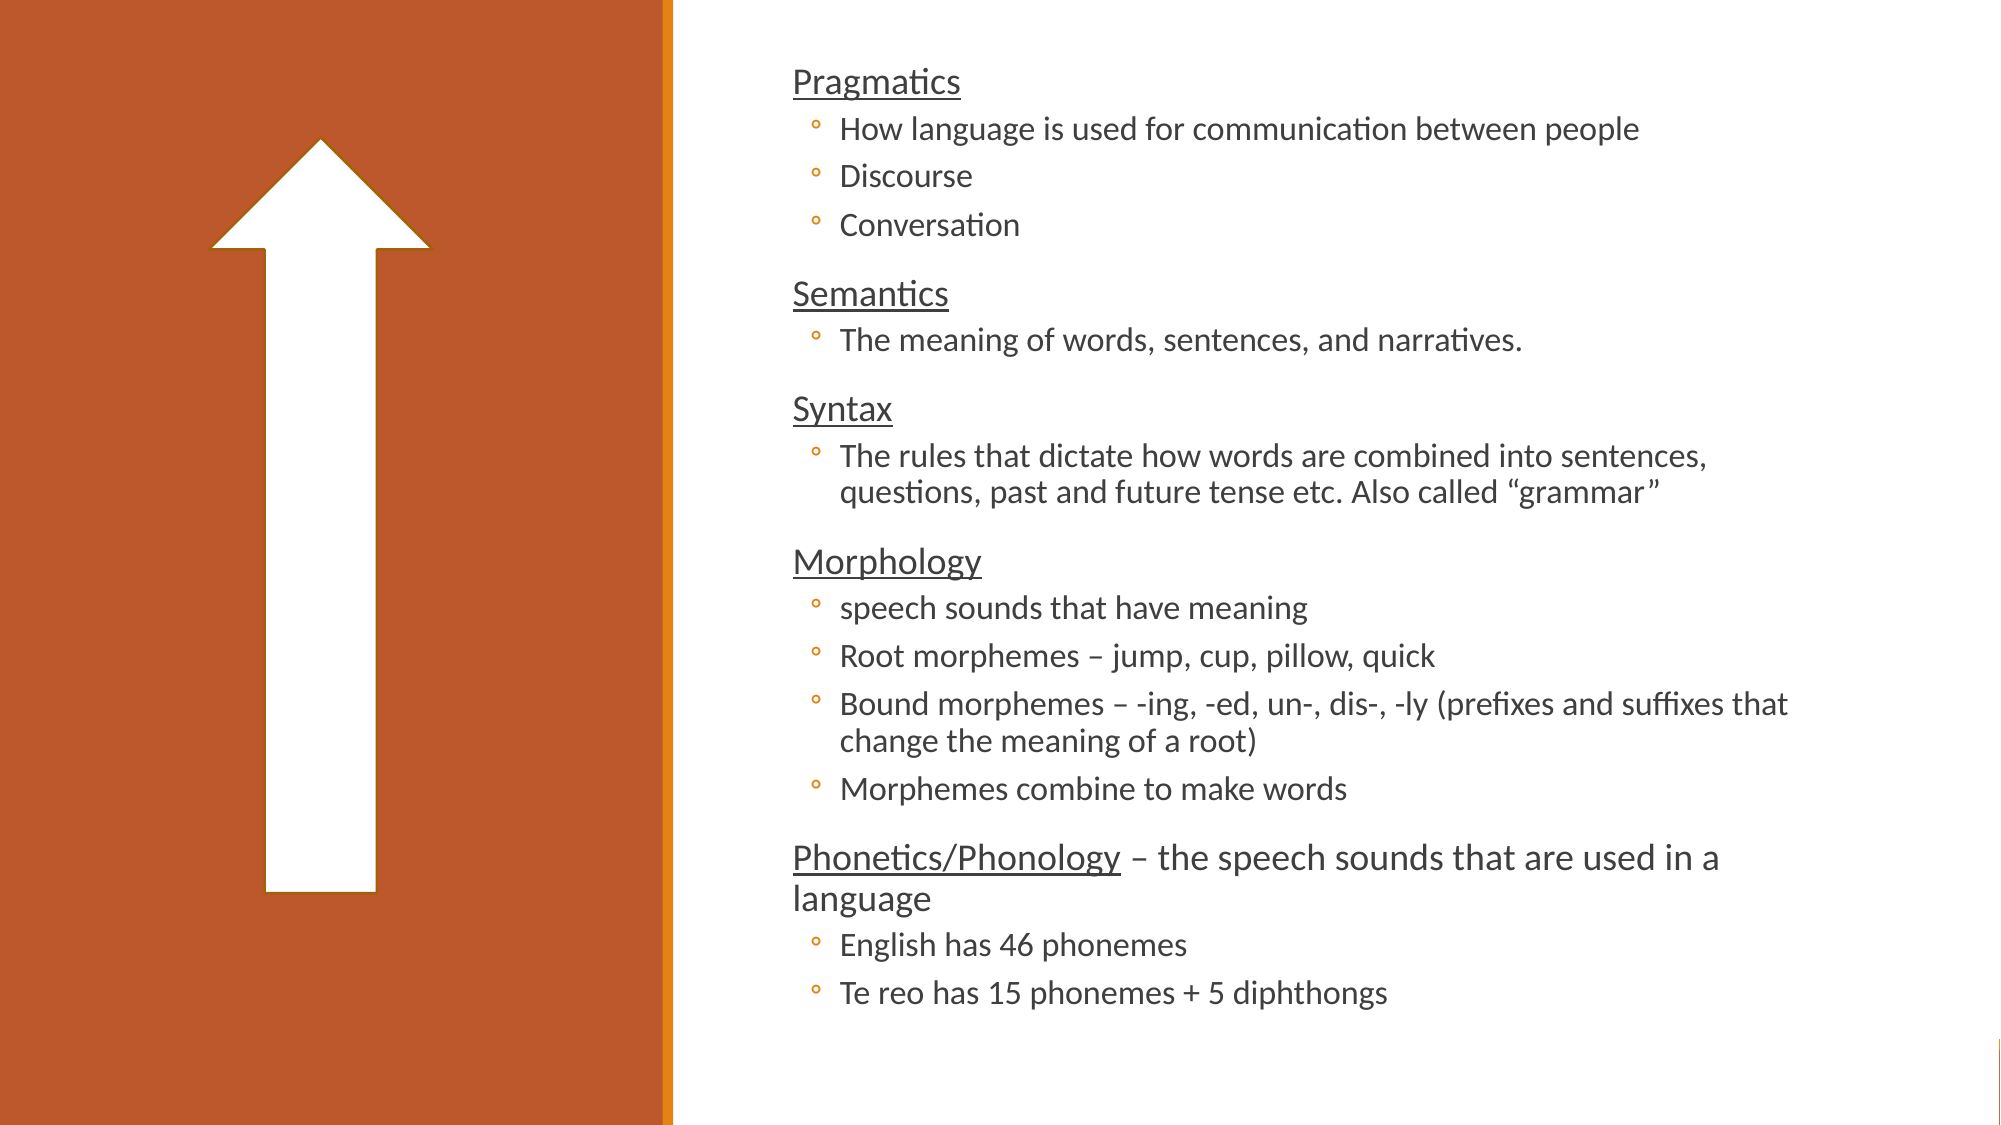

Pragmatics
How language is used for communication between people
Discourse
Conversation
Semantics
The meaning of words, sentences, and narratives.
Syntax
The rules that dictate how words are combined into sentences, questions, past and future tense etc. Also called “grammar”
Morphology
speech sounds that have meaning
Root morphemes – jump, cup, pillow, quick
Bound morphemes – -ing, -ed, un-, dis-, -ly (prefixes and suffixes that change the meaning of a root)
Morphemes combine to make words
Phonetics/Phonology – the speech sounds that are used in a language
English has 46 phonemes
Te reo has 15 phonemes + 5 diphthongs